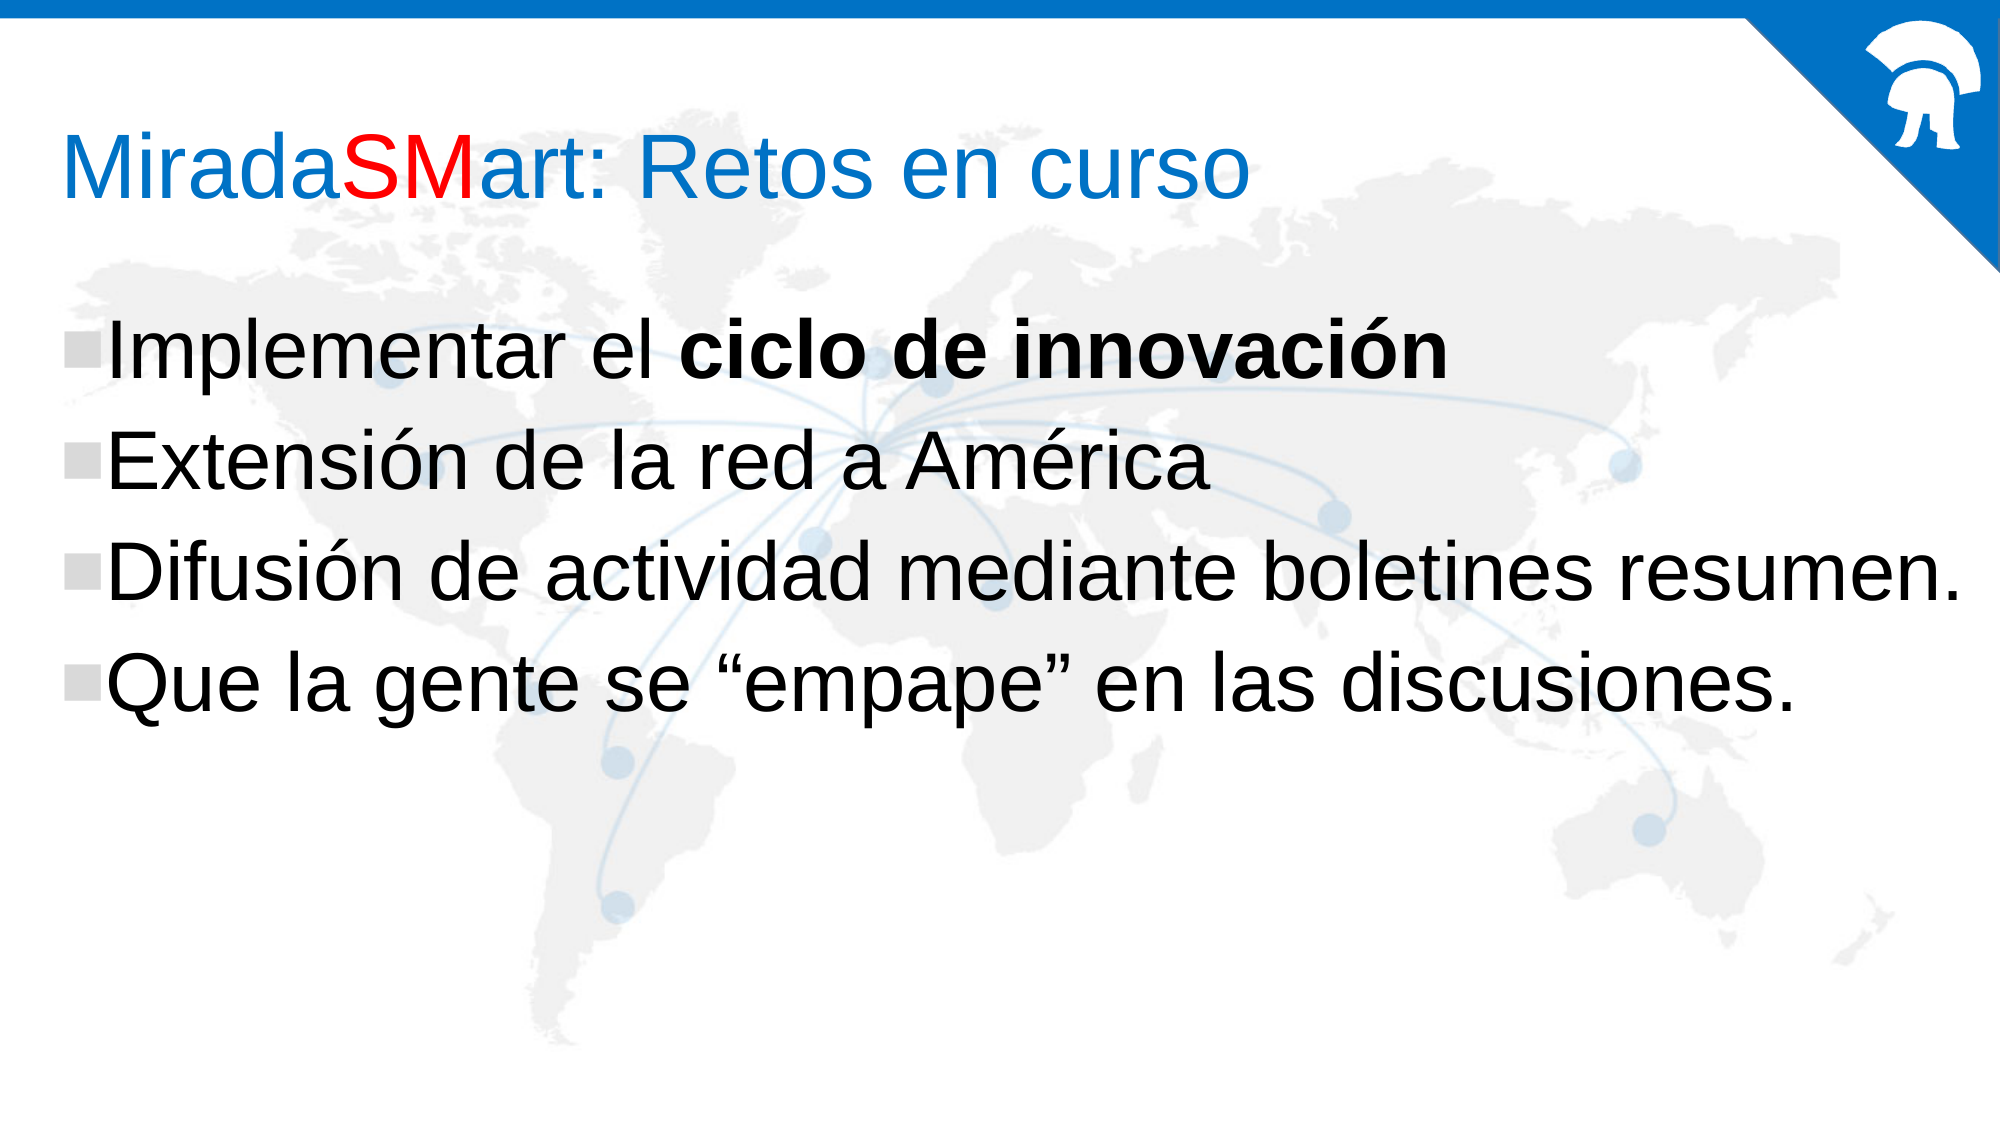

# MiradaSMart: Retos en curso
Implementar el ciclo de innovación
Extensión de la red a América
Difusión de actividad mediante boletines resumen.
Que la gente se “empape” en las discusiones.